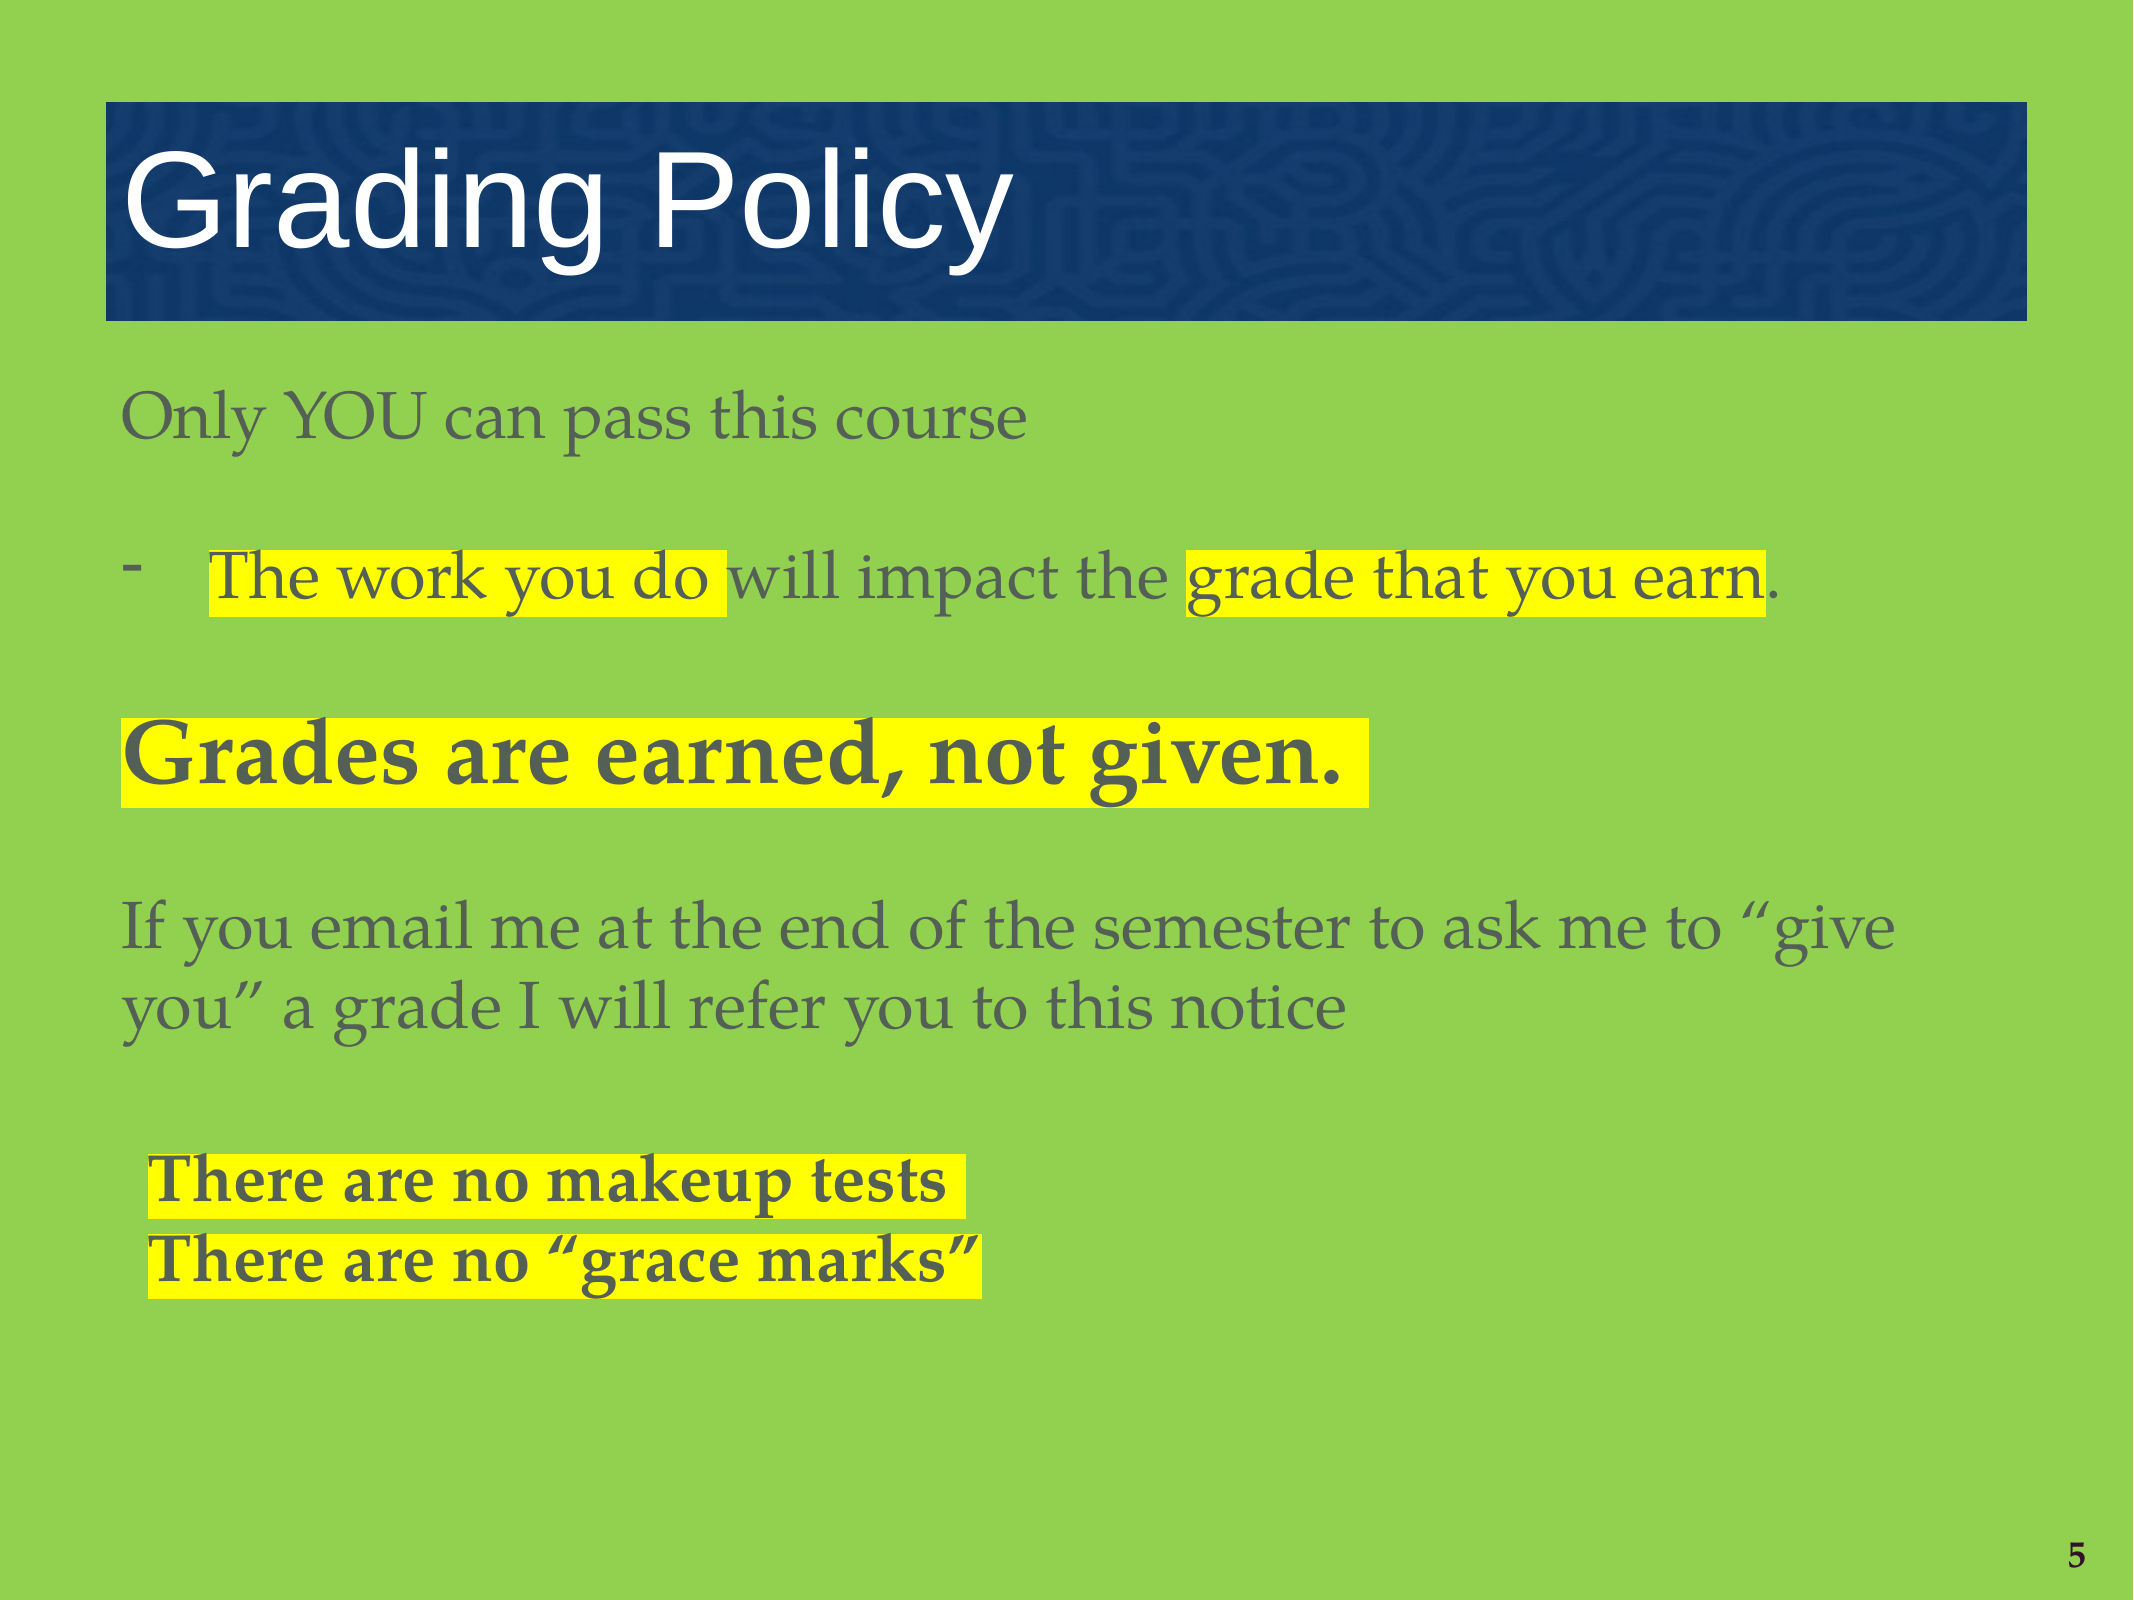

Grading Policy
Only YOU can pass this course

The work you do will impact the grade that you earn.

Grades are earned, not given.

If you email me at the end of the semester to ask me to “give you” a grade I will refer you to this notice
There are no makeup tests
There are no “grace marks”
5